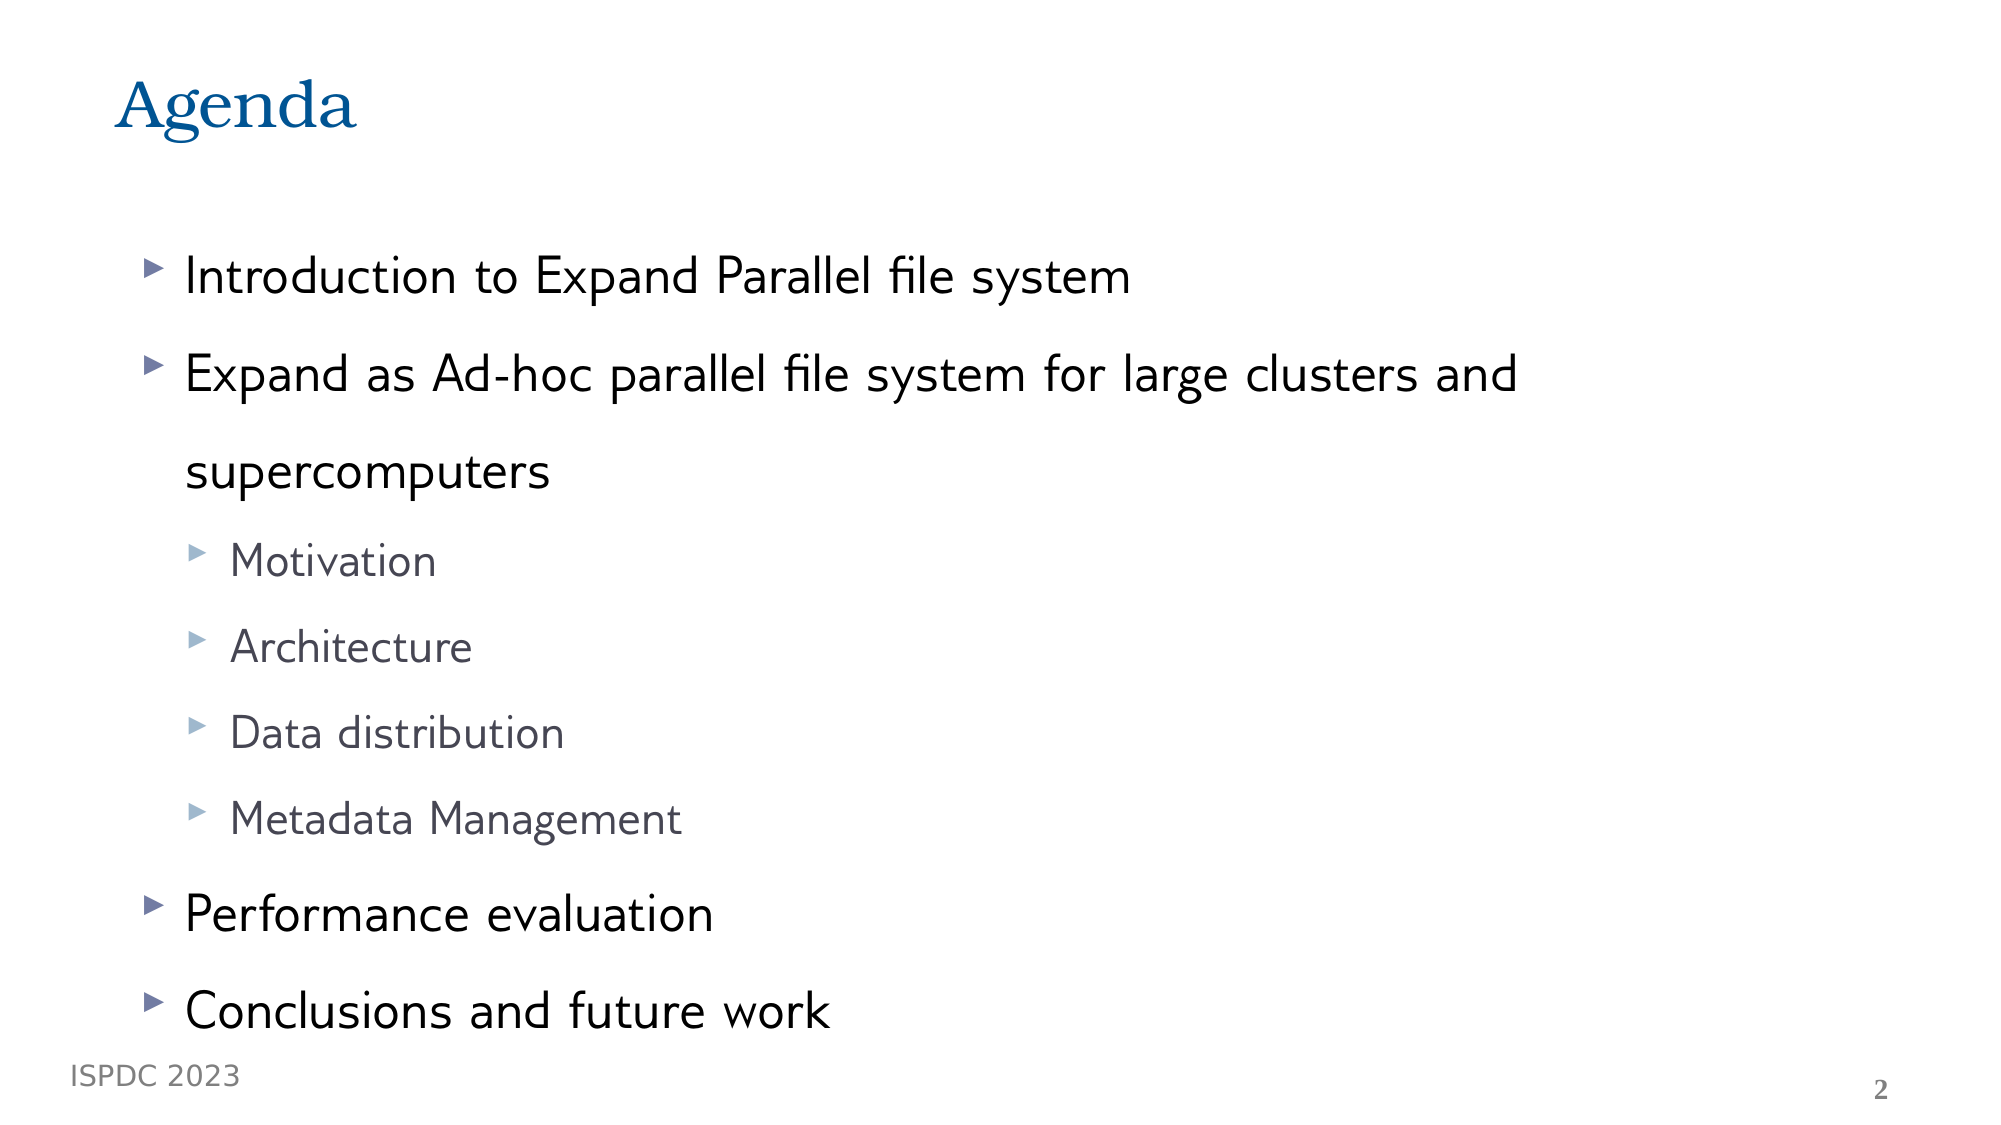

# Agenda
Introduction to Expand Parallel file system
Expand as Ad-hoc parallel file system for large clusters and supercomputers
Motivation
Architecture
Data distribution
Metadata Management
Performance evaluation
Conclusions and future work

2